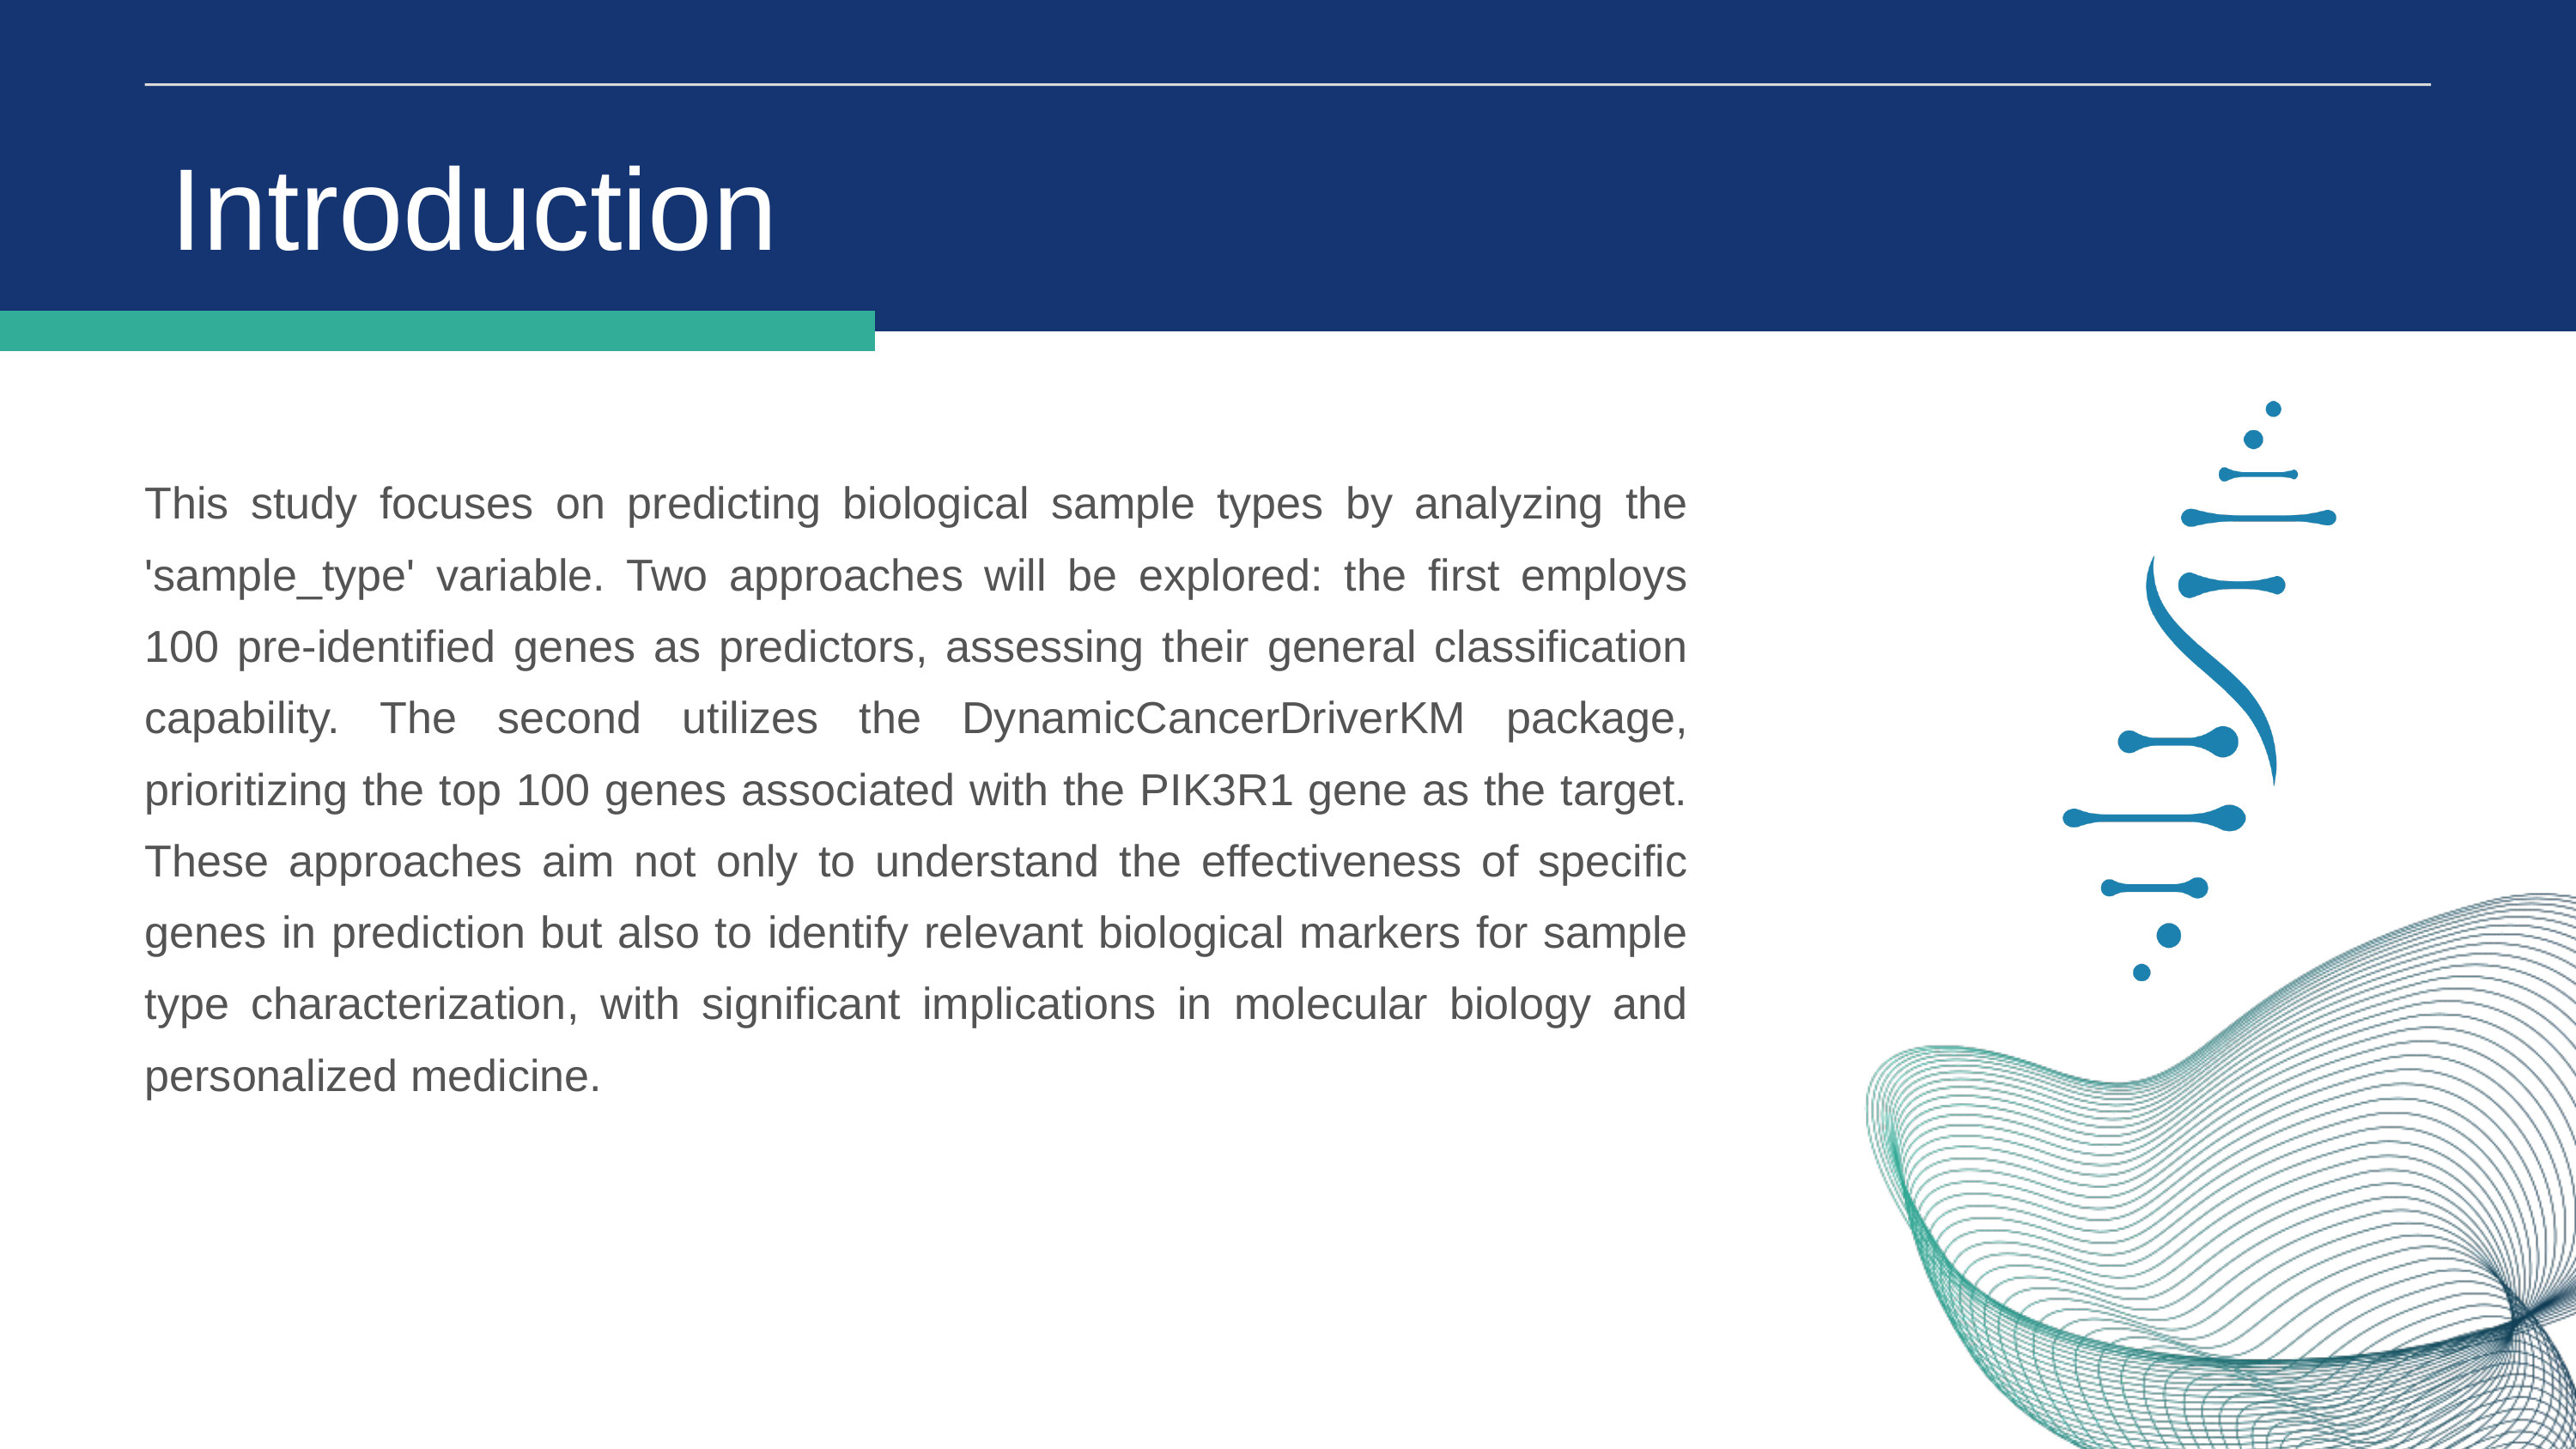

Introduction

This study focuses on predicting biological sample types by analyzing the 'sample_type' variable. Two approaches will be explored: the first employs 100 pre-identified genes as predictors, assessing their general classification capability. The second utilizes the DynamicCancerDriverKM package, prioritizing the top 100 genes associated with the PIK3R1 gene as the target. These approaches aim not only to understand the effectiveness of specific genes in prediction but also to identify relevant biological markers for sample type characterization, with significant implications in molecular biology and personalized medicine.